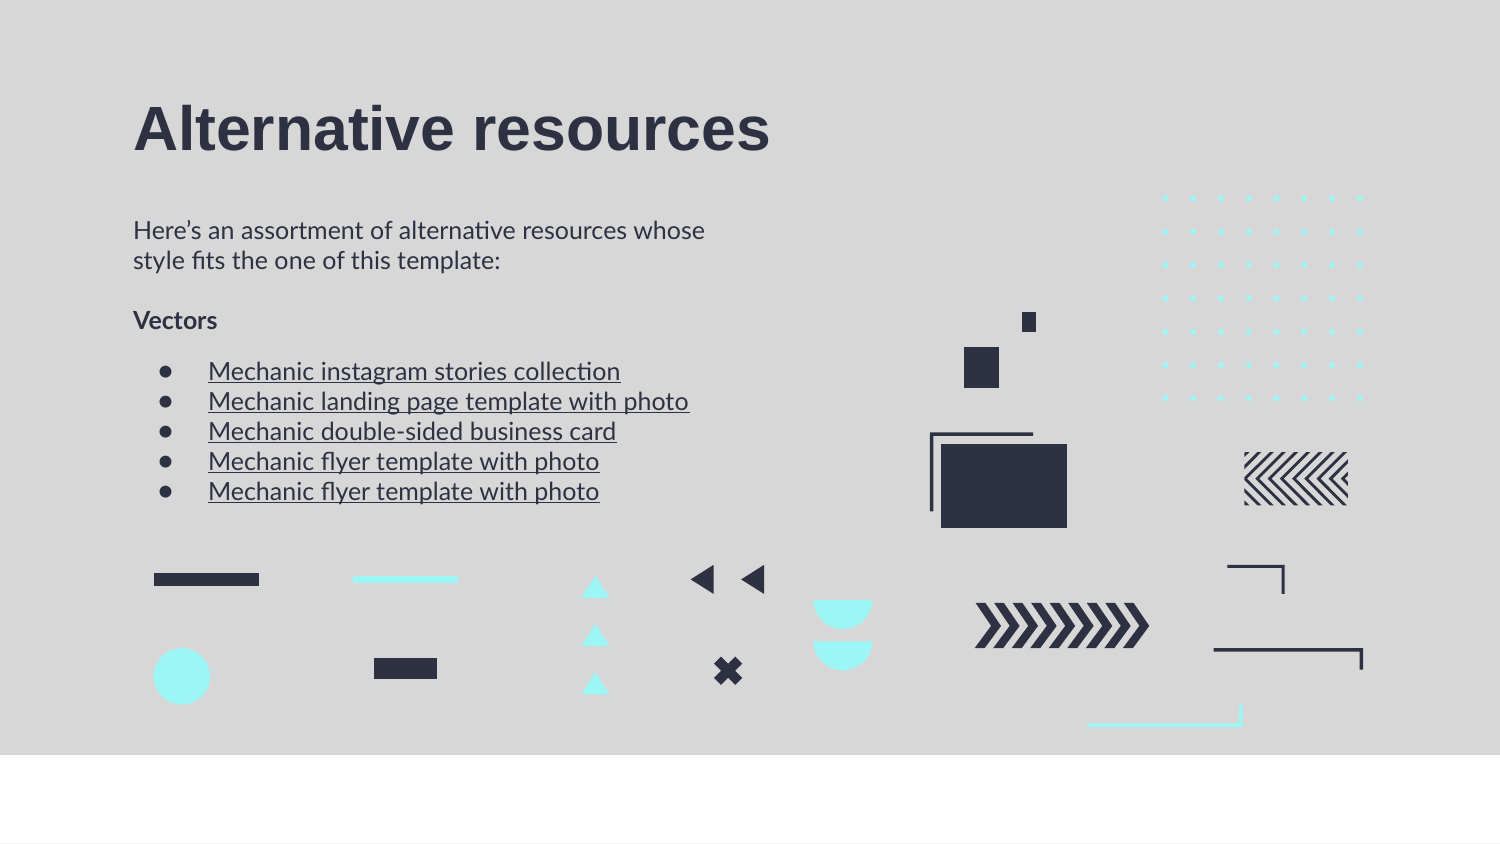

# Alternative resources

Here’s an assortment of alternative resources whose style fits the one of this template:

Vectors
Mechanic instagram stories collection
Mechanic landing page template with photo
Mechanic double-sided business card
Mechanic flyer template with photo
Mechanic flyer template with photo